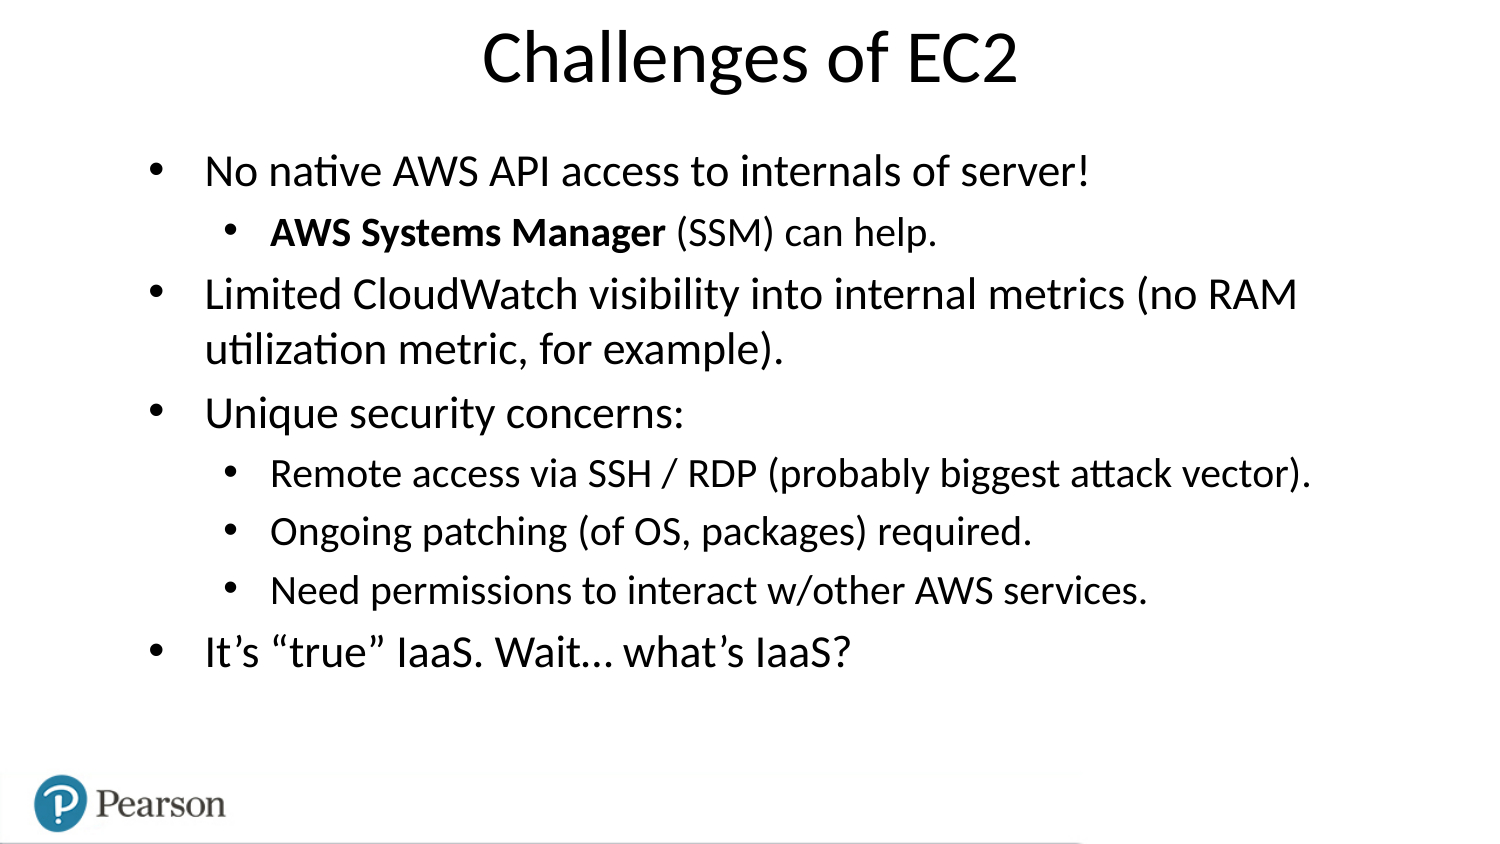

Challenges of EC2
No native AWS API access to internals of server!
AWS Systems Manager (SSM) can help.
Limited CloudWatch visibility into internal metrics (no RAM utilization metric, for example).
Unique security concerns:
Remote access via SSH / RDP (probably biggest attack vector).
Ongoing patching (of OS, packages) required.
Need permissions to interact w/other AWS services.
It’s “true” IaaS. Wait… what’s IaaS?